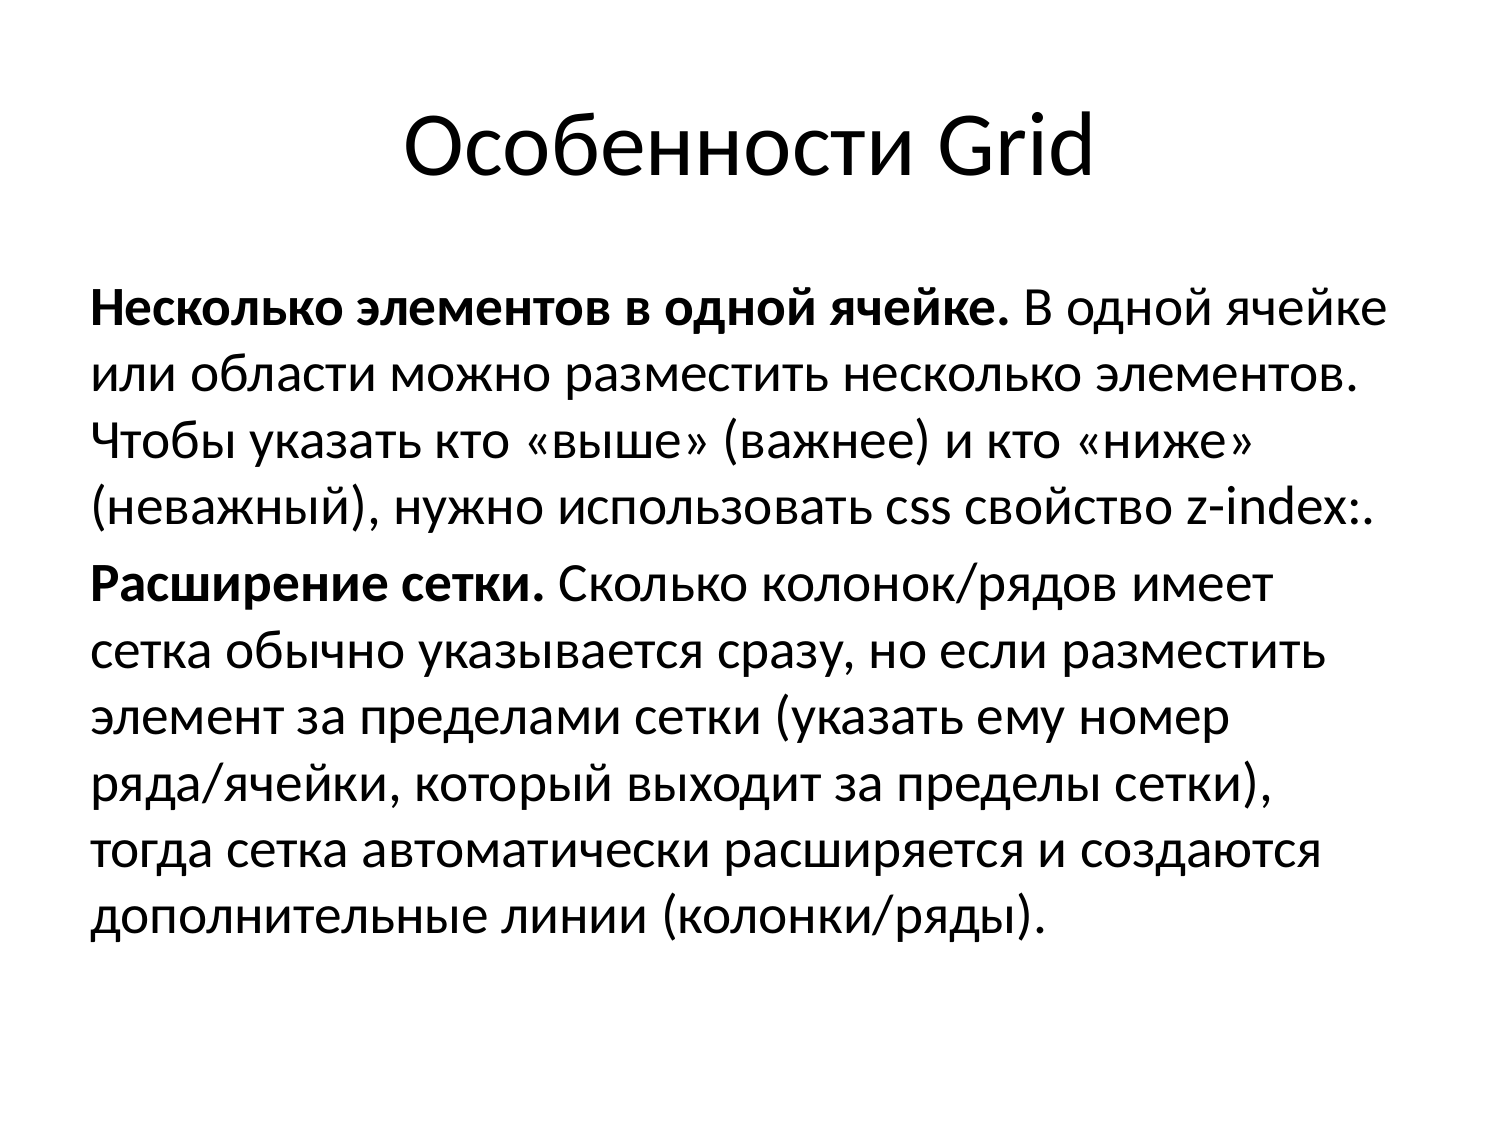

# Особенности Grid
Несколько элементов в одной ячейке. В одной ячейке или области можно разместить несколько элементов. Чтобы указать кто «выше» (важнее) и кто «ниже» (неважный), нужно использовать css свойство z-index:.
Расширение сетки. Сколько колонок/рядов имеет сетка обычно указывается сразу, но если разместить элемент за пределами сетки (указать ему номер ряда/ячейки, который выходит за пределы сетки), тогда сетка автоматически расширяется и создаются дополнительные линии (колонки/ряды).